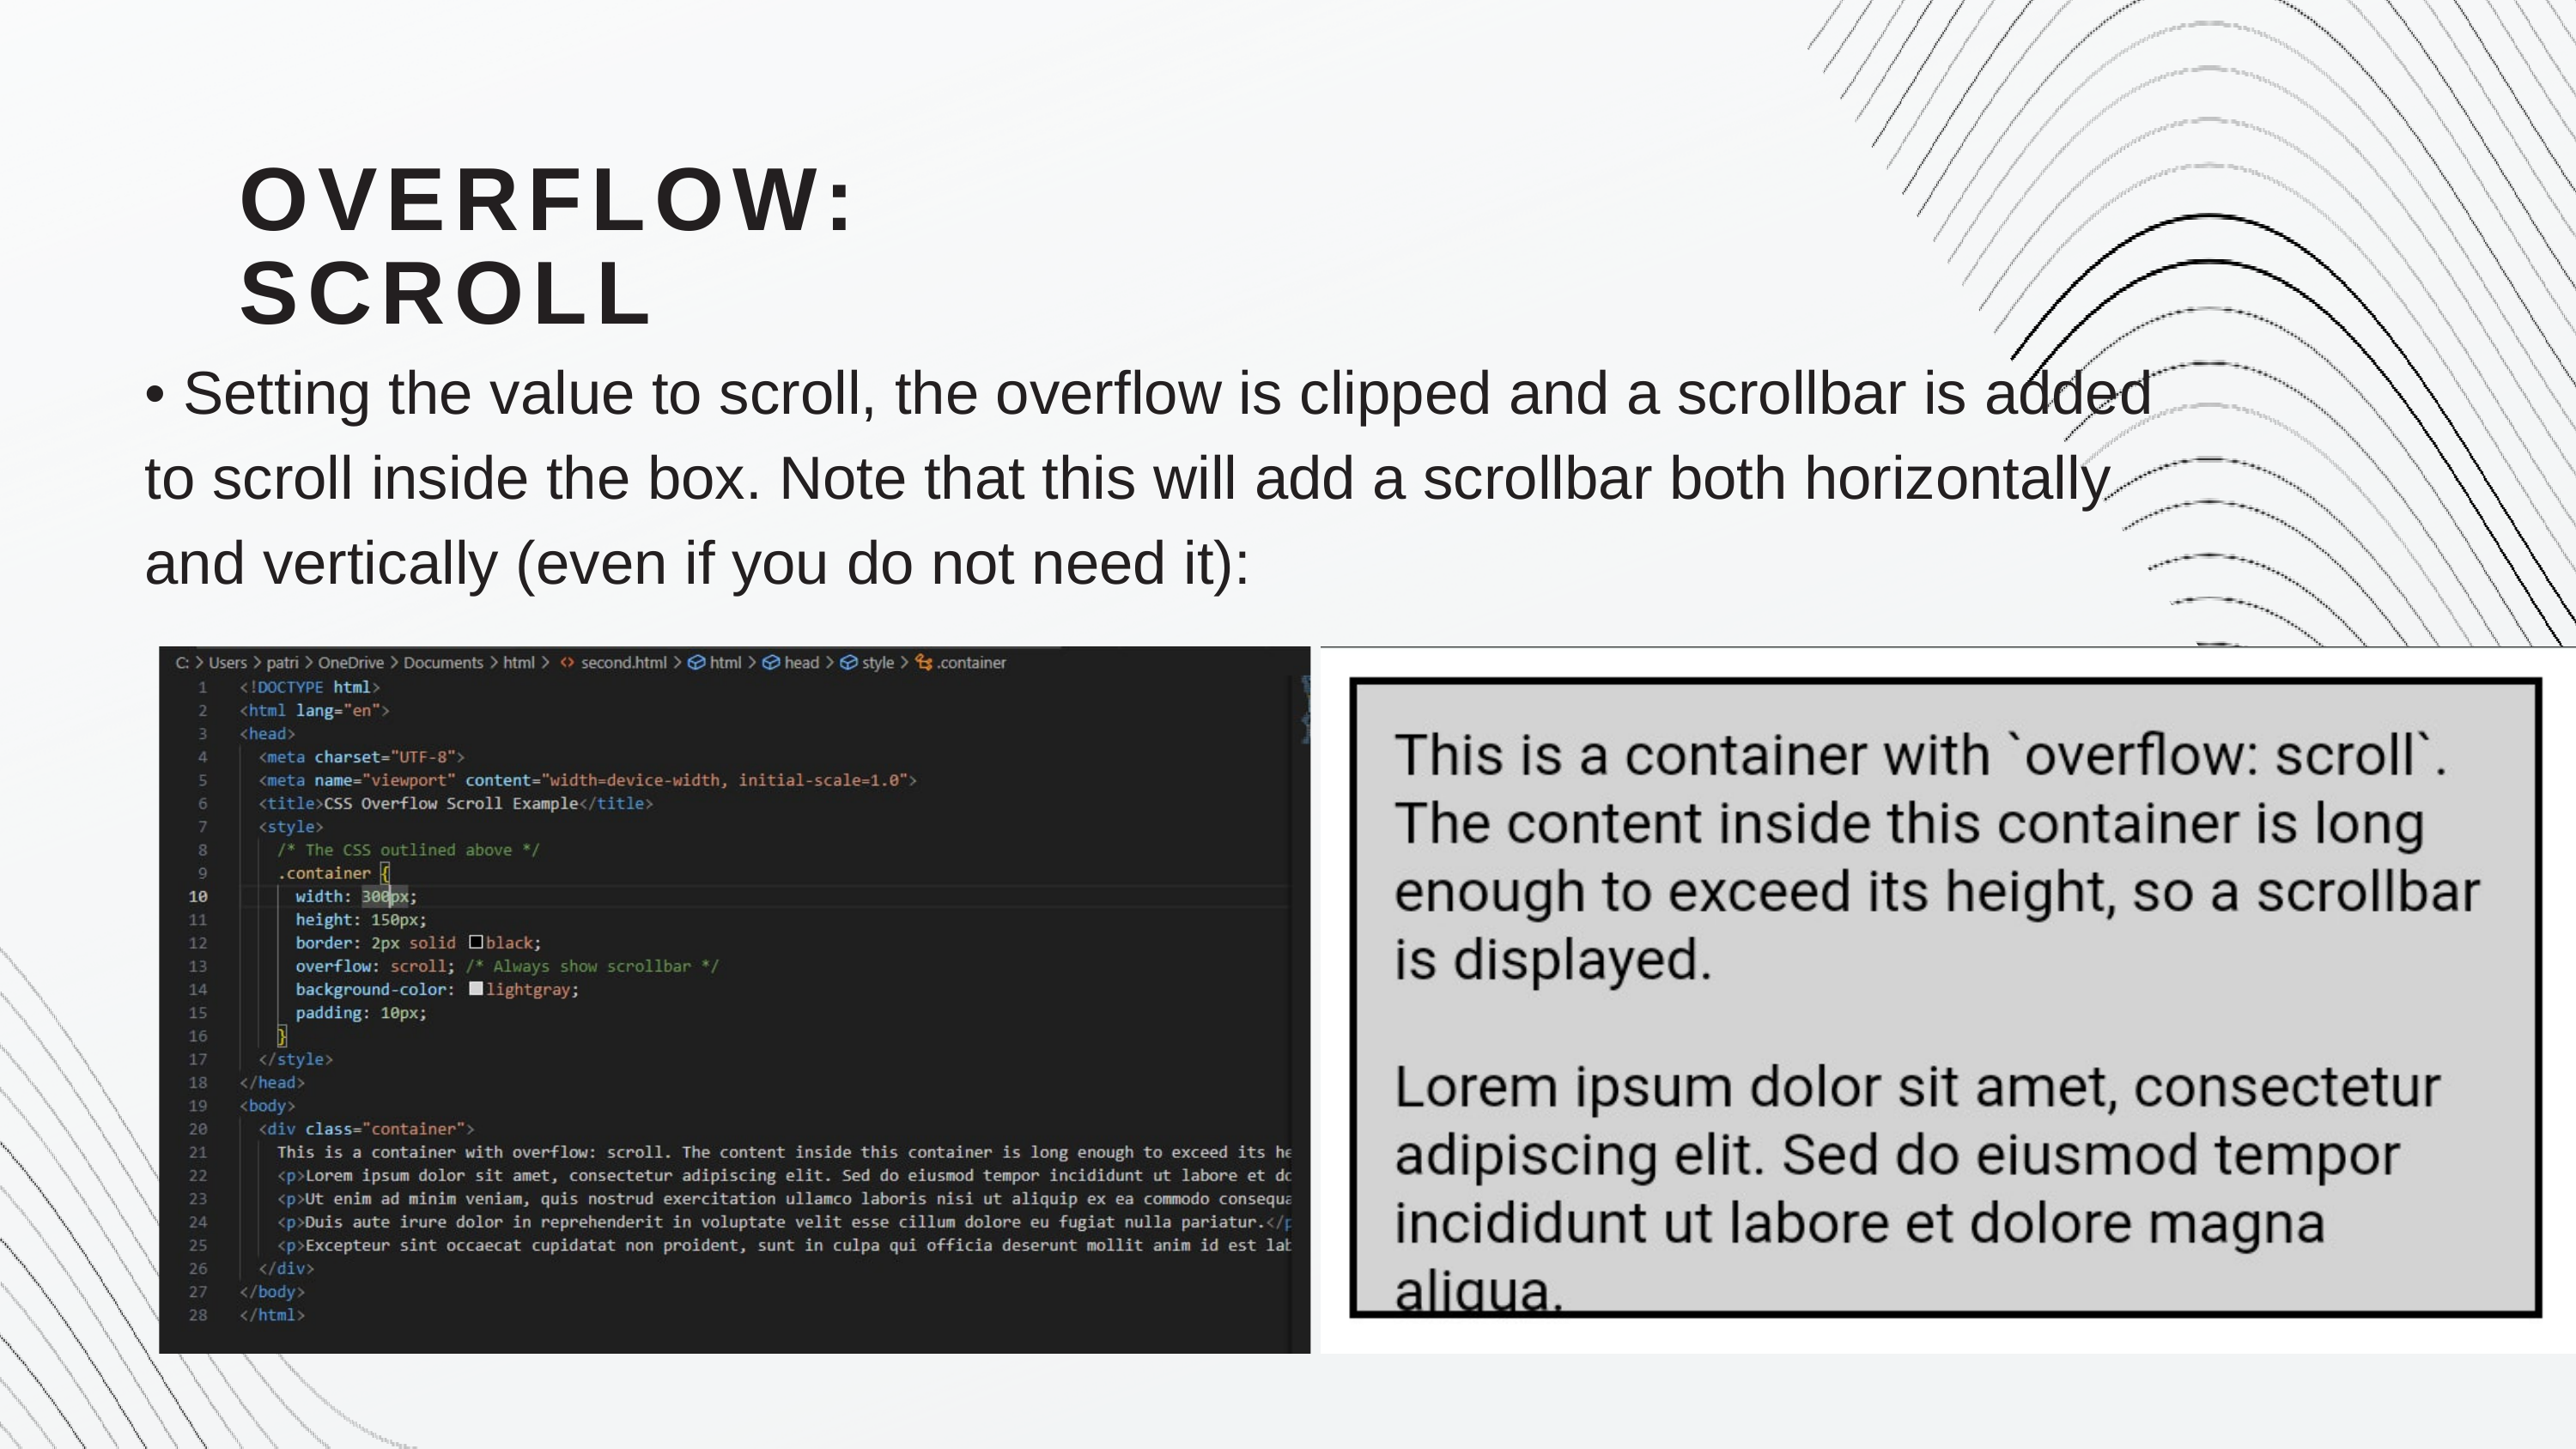

OVERFLOW: SCROLL

• Setting the value to scroll, the overflow is clipped and a scrollbar is added
to scroll inside the box. Note that this will add a scrollbar both horizontally
and vertically (even if you do not need it):